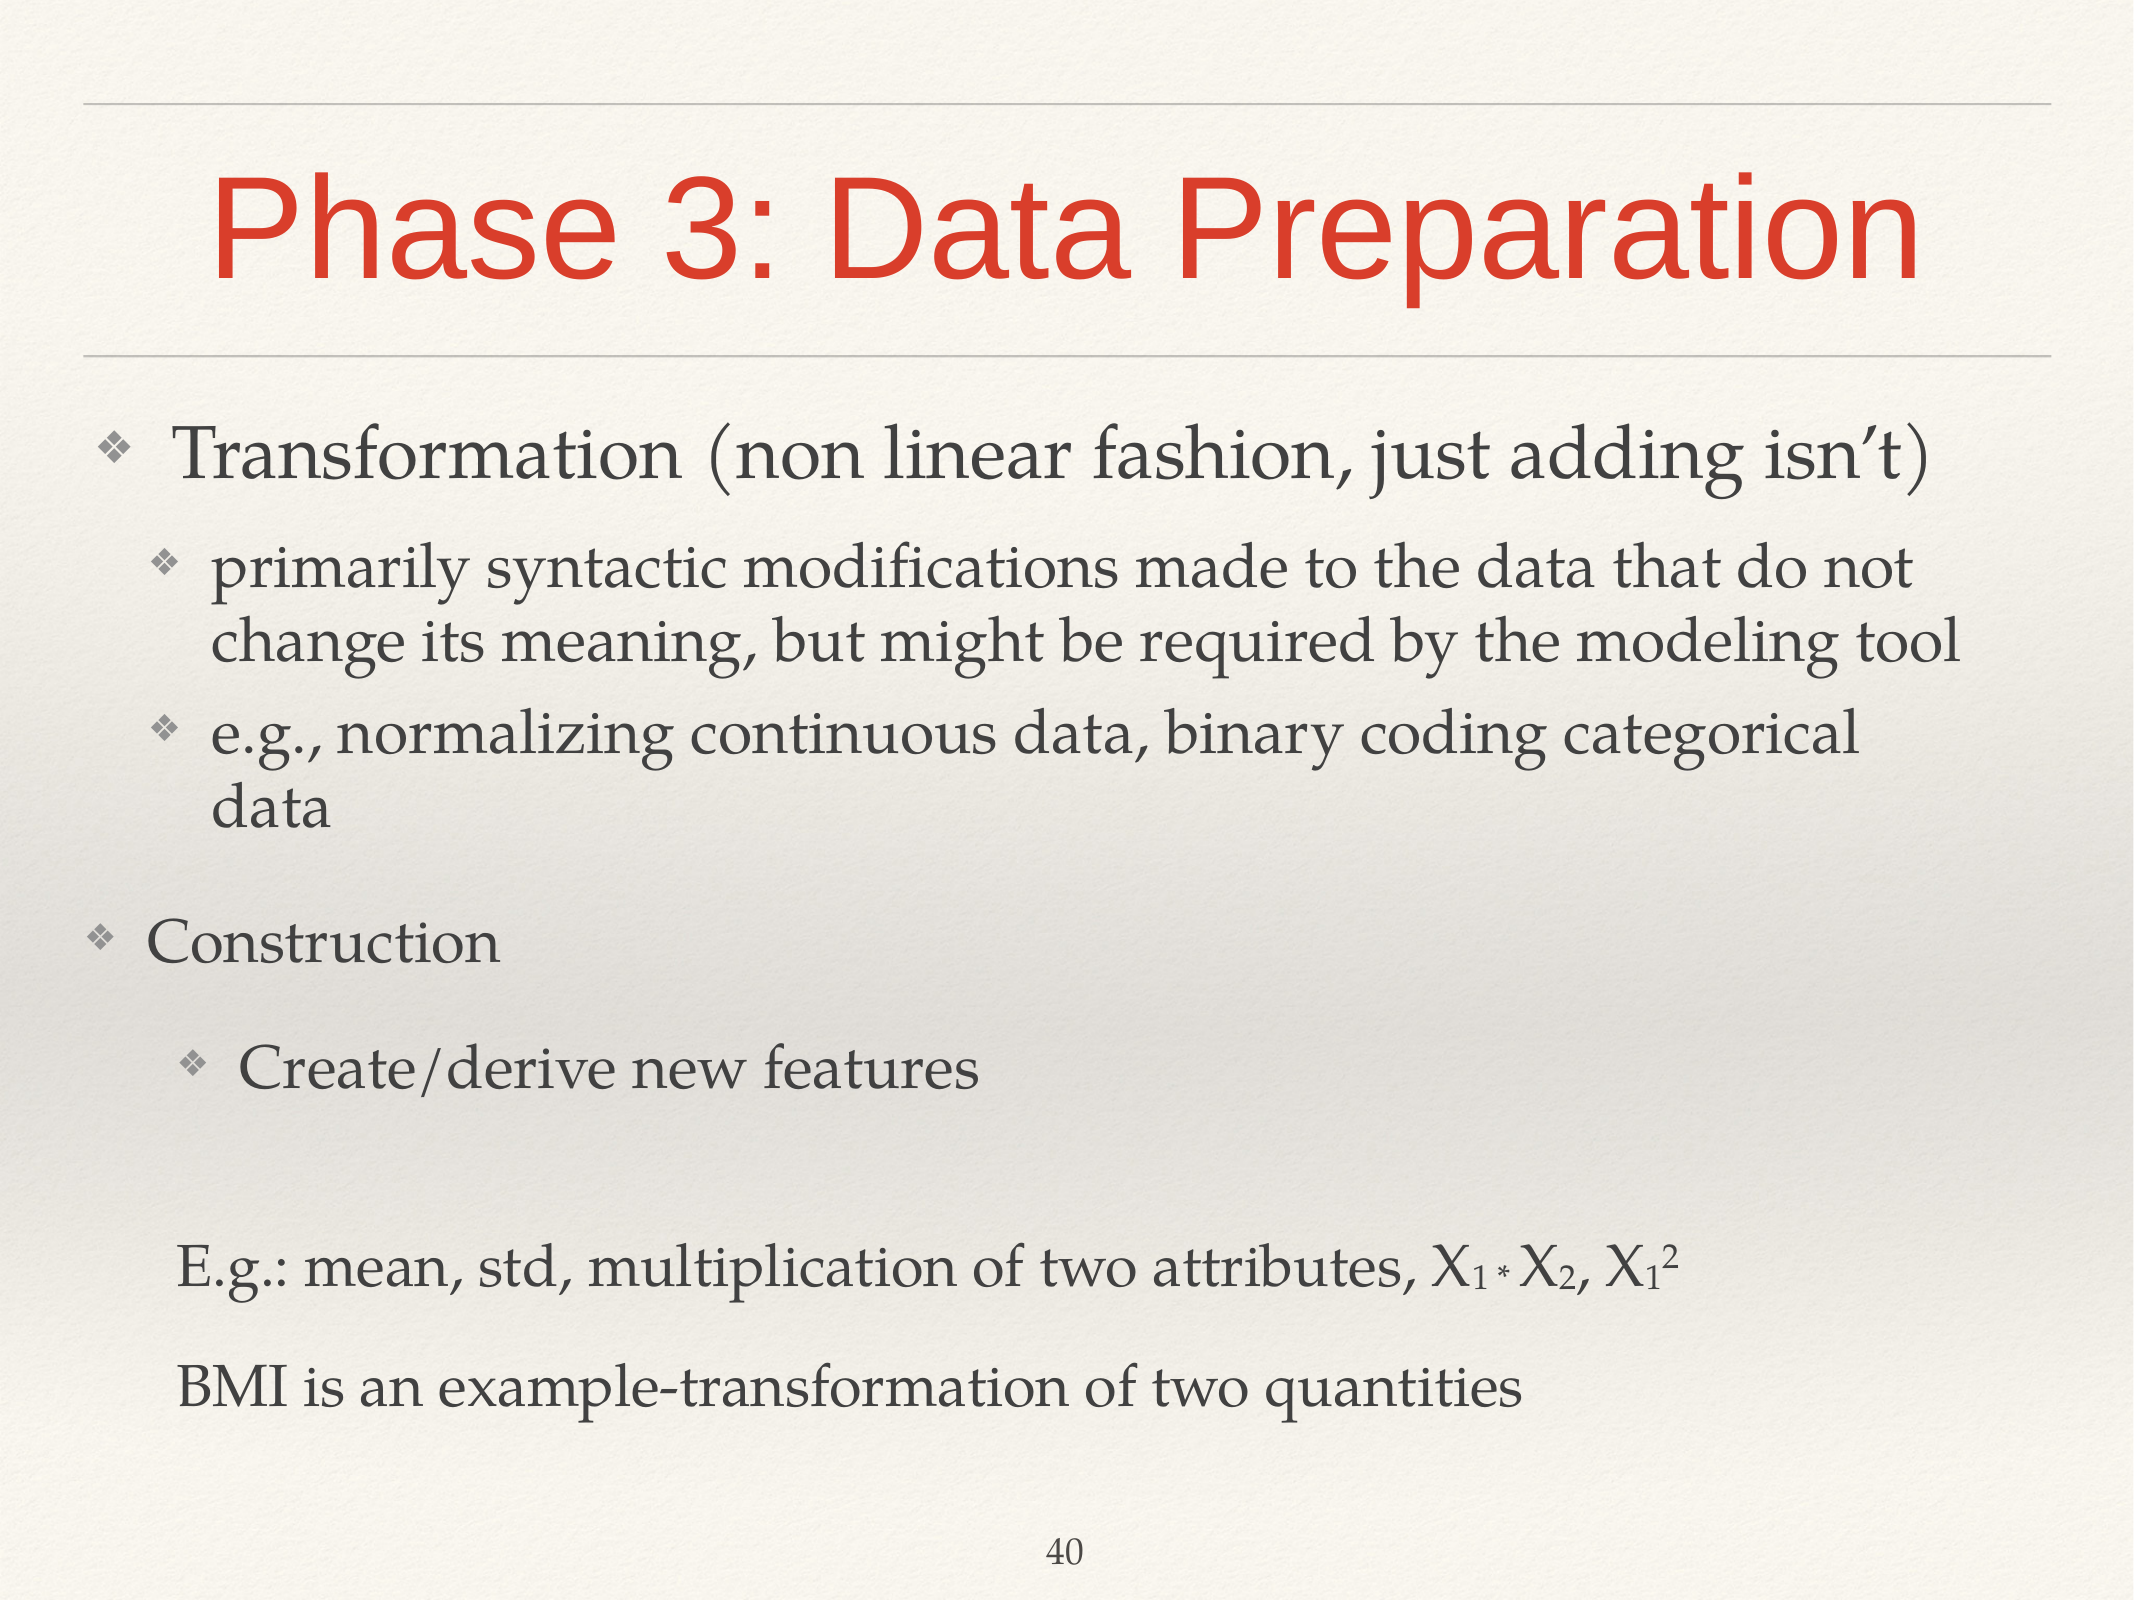

# Phase 3: Data Preparation
Transformation (non linear fashion, just adding isn’t)
primarily syntactic modifications made to the data that do not change its meaning, but might be required by the modeling tool
e.g., normalizing continuous data, binary coding categorical data
Construction
Create/derive new features
E.g.: mean, std, multiplication of two attributes, X1 * X2, X12
BMI is an example-transformation of two quantities
40